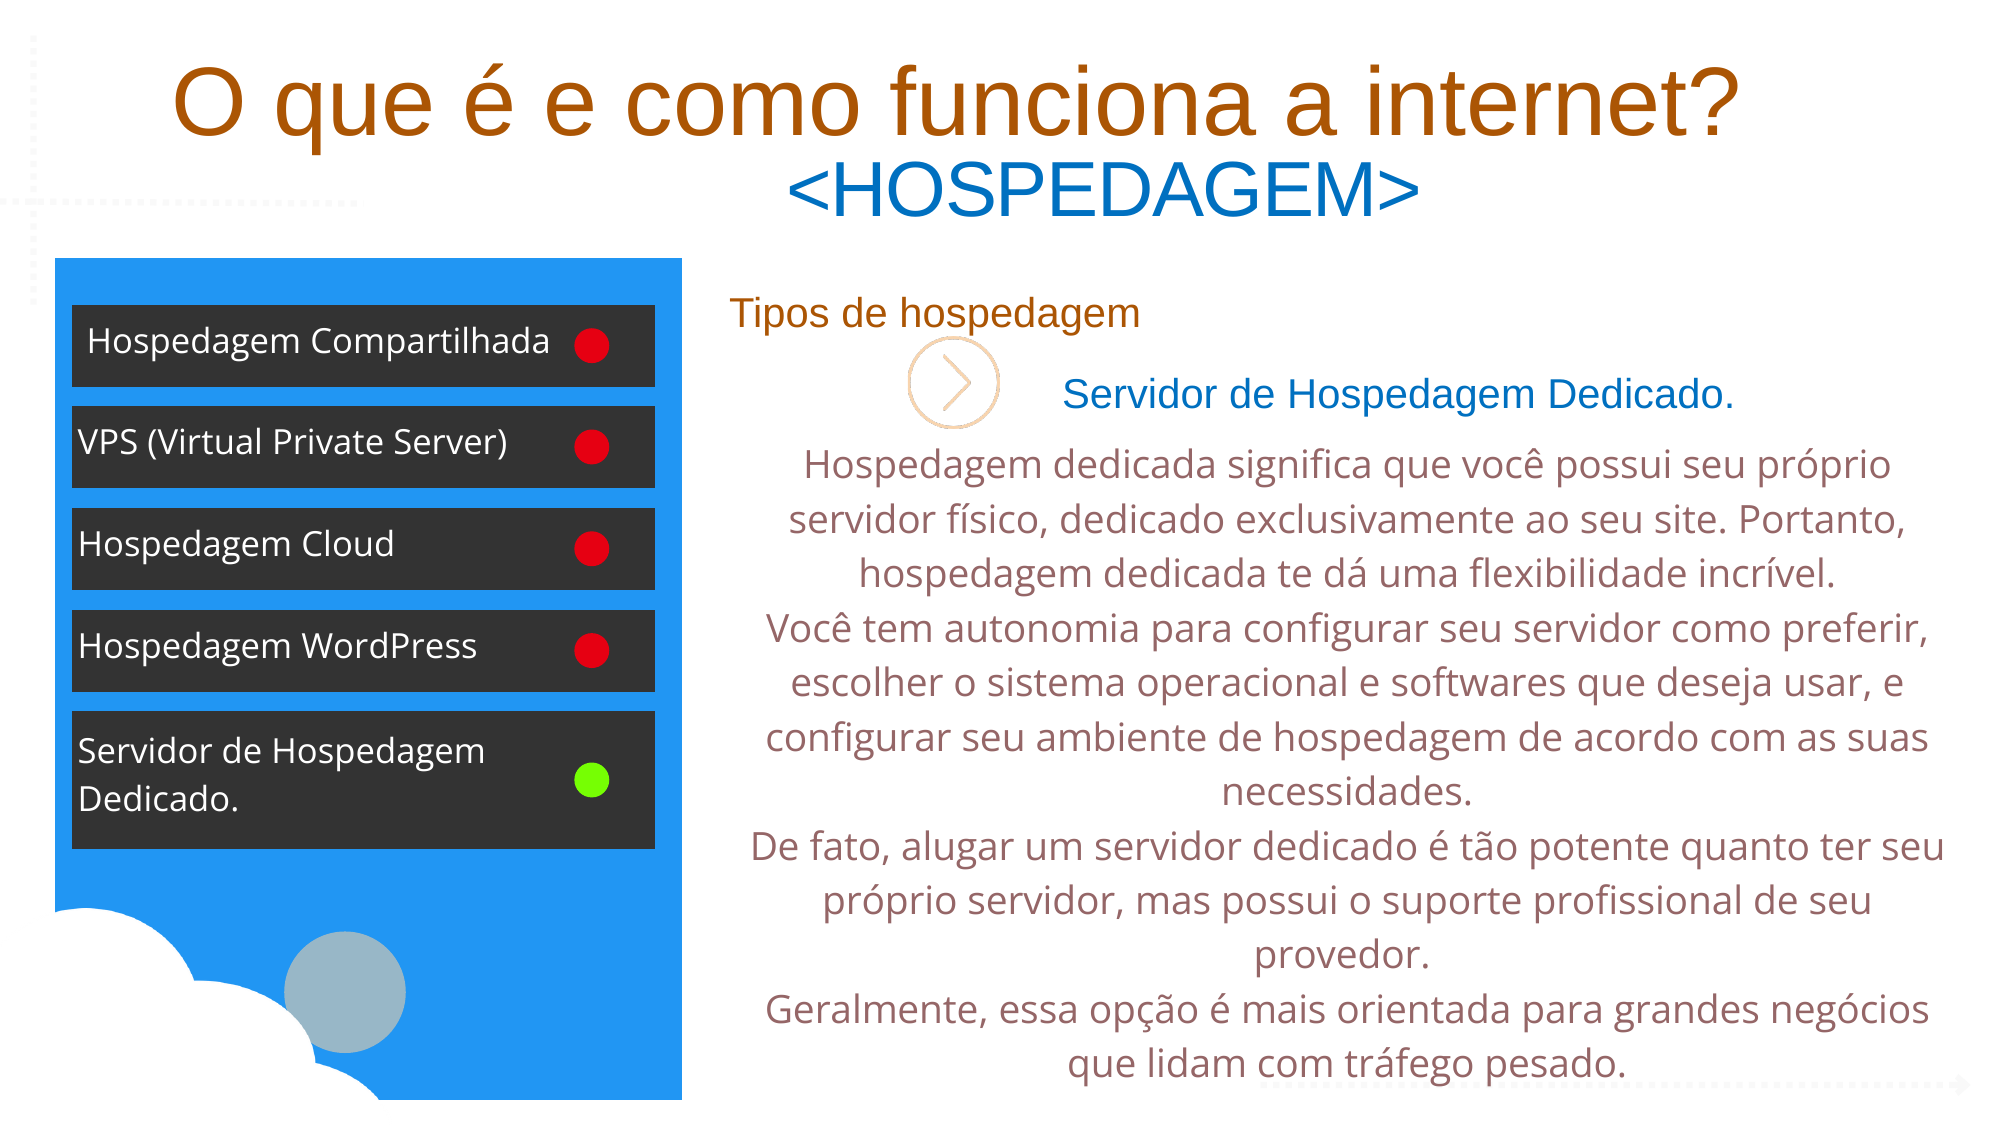

O que é e como funciona a internet?

<HOSPEDAGEM>

Tipos de hospedagem

 Hospedagem Compartilhada

Servidor de Hospedagem Dedicado.

VPS (Virtual Private Server)

Hospedagem dedicada significa que você possui seu próprio servidor físico, dedicado exclusivamente ao seu site. Portanto, hospedagem dedicada te dá uma flexibilidade incrível.
Você tem autonomia para configurar seu servidor como preferir, escolher o sistema operacional e softwares que deseja usar, e configurar seu ambiente de hospedagem de acordo com as suas necessidades.
De fato, alugar um servidor dedicado é tão potente quanto ter seu próprio servidor, mas possui o suporte profissional de seu provedor.
Geralmente, essa opção é mais orientada para grandes negócios que lidam com tráfego pesado.

Hospedagem Cloud

Hospedagem WordPress

Servidor de Hospedagem Dedicado.